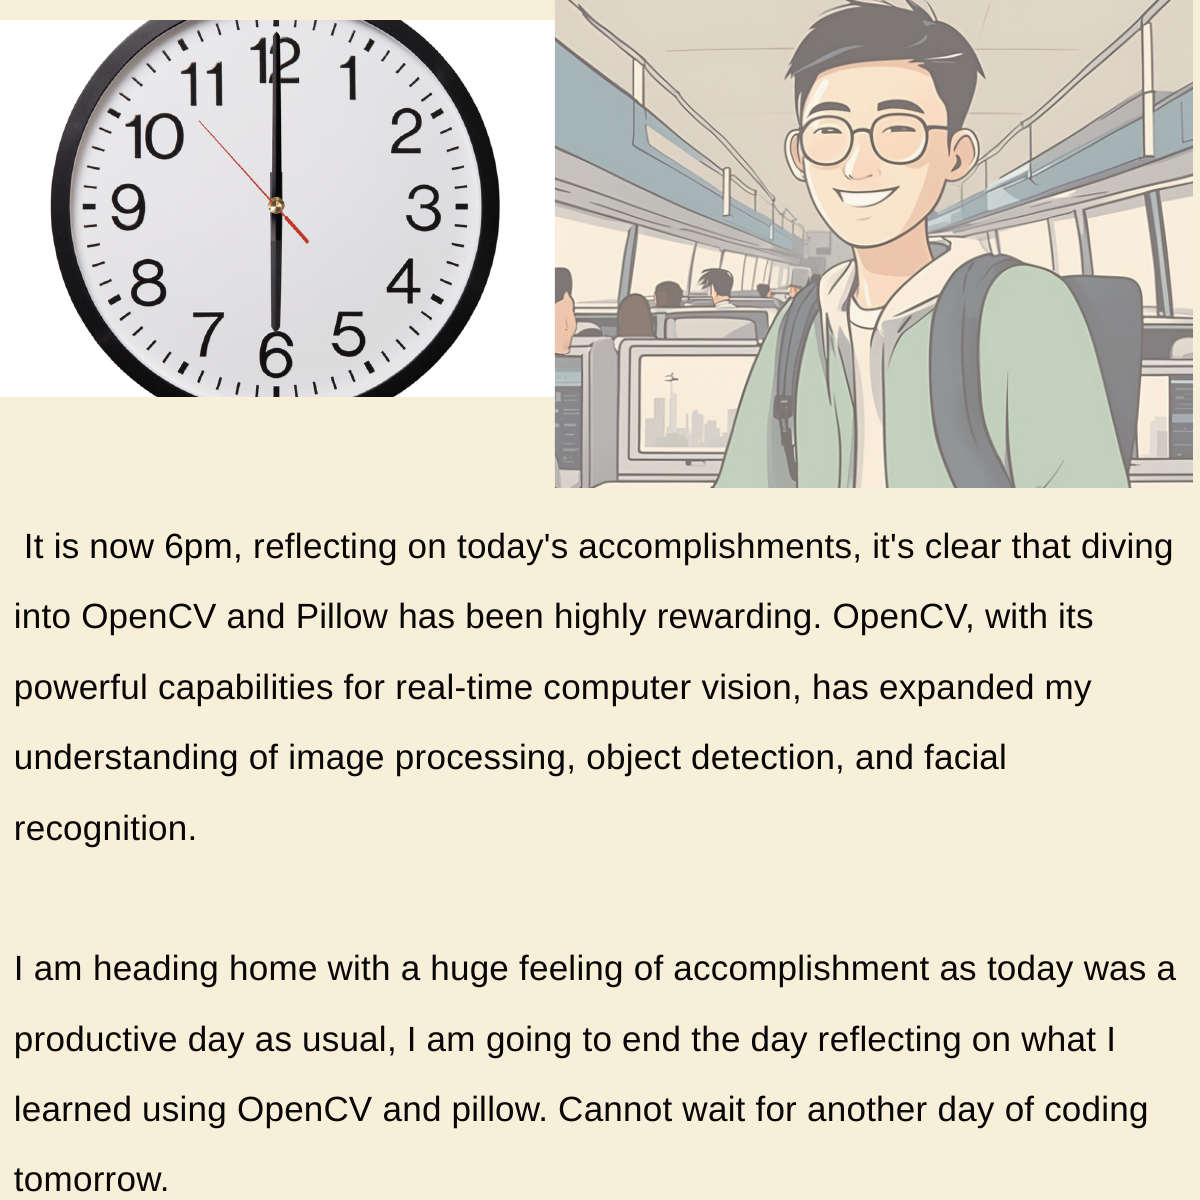

It is now 6pm, reflecting on today's accomplishments, it's clear that diving into OpenCV and Pillow has been highly rewarding. OpenCV, with its powerful capabilities for real-time computer vision, has expanded my understanding of image processing, object detection, and facial recognition.

I am heading home with a huge feeling of accomplishment as today was a productive day as usual, I am going to end the day reflecting on what I learned using OpenCV and pillow. Cannot wait for another day of coding tomorrow.